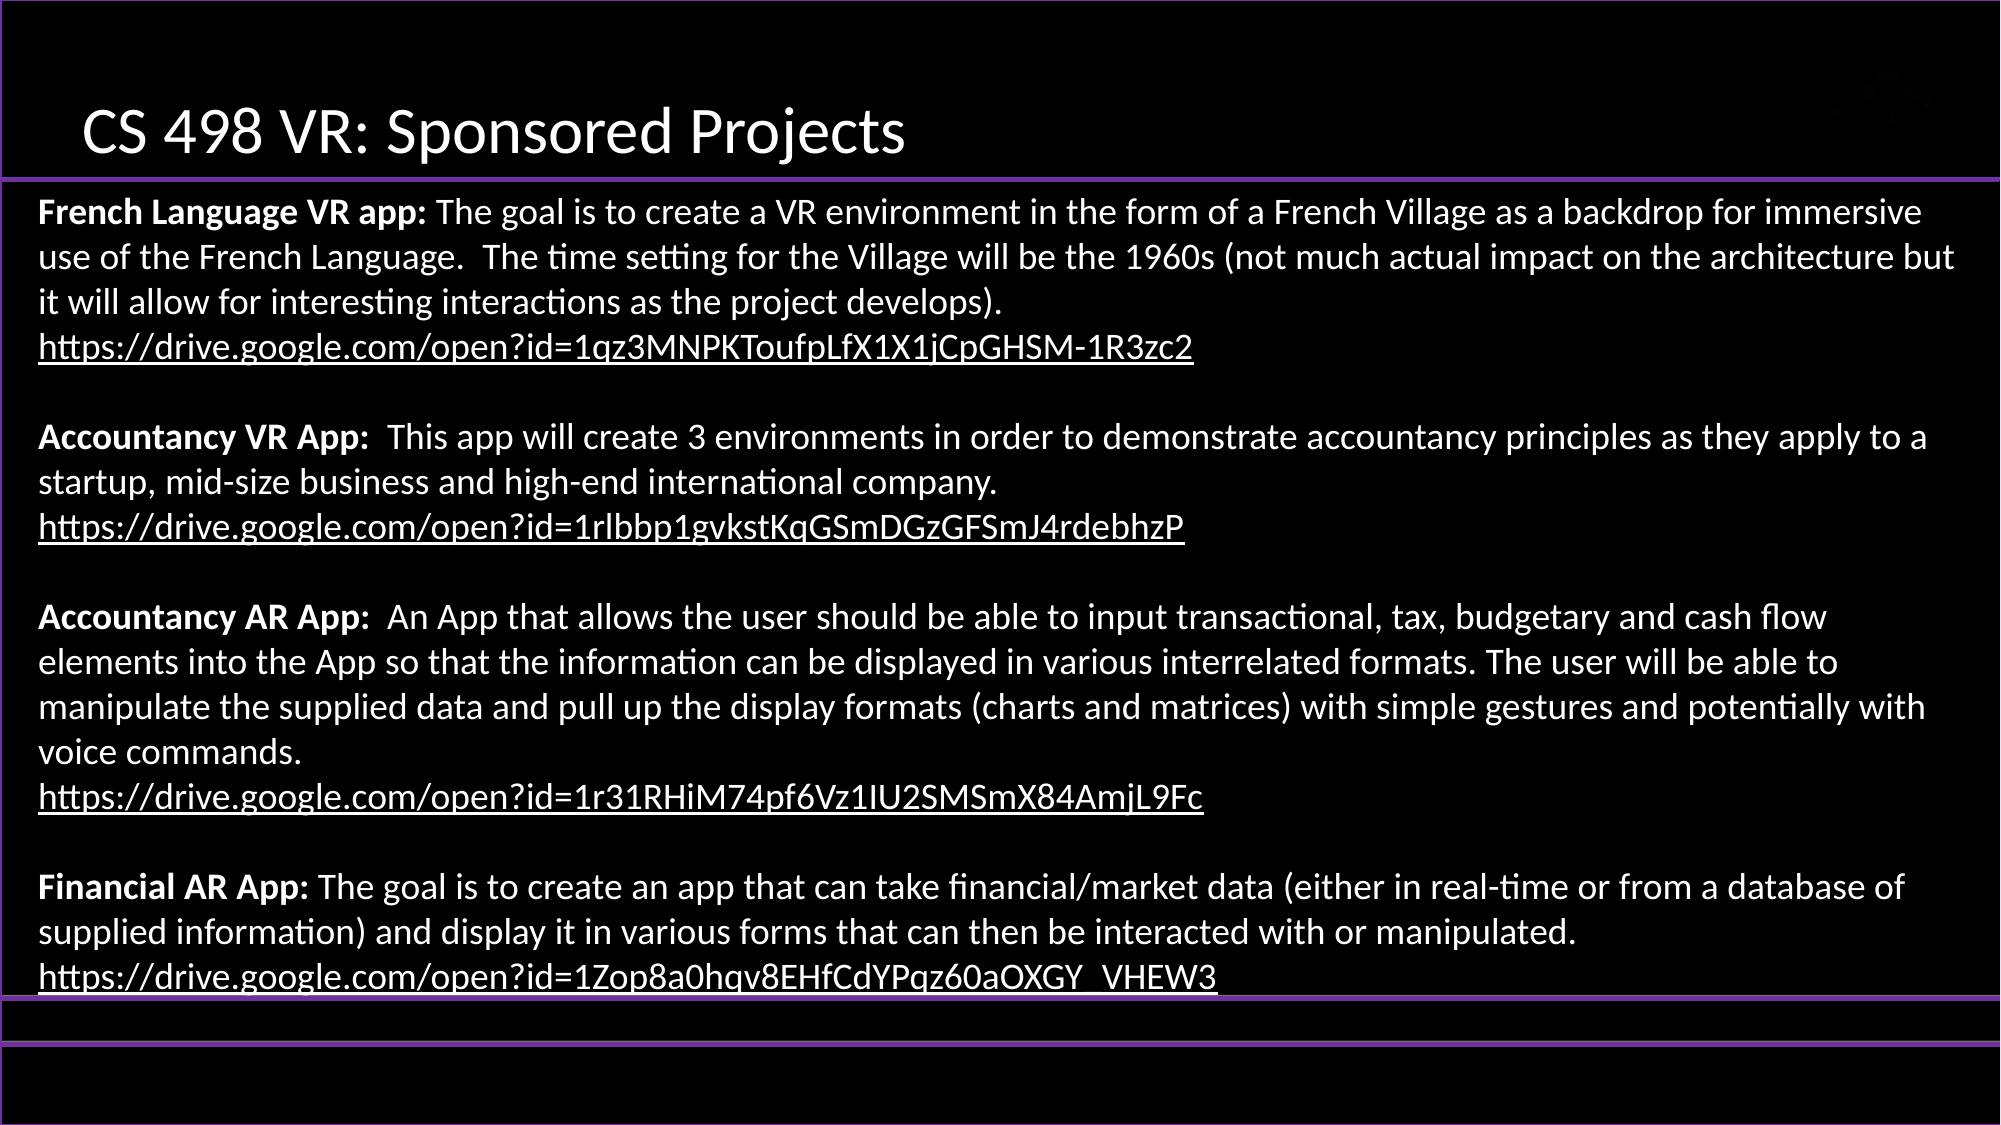

CS 498 VR: Sponsored Projects
French Language VR app: The goal is to create a VR environment in the form of a French Village as a backdrop for immersive use of the French Language.  The time setting for the Village will be the 1960s (not much actual impact on the architecture but it will allow for interesting interactions as the project develops).
https://drive.google.com/open?id=1qz3MNPKToufpLfX1X1jCpGHSM-1R3zc2

Accountancy VR App:  This app will create 3 environments in order to demonstrate accountancy principles as they apply to a startup, mid-size business and high-end international company.
https://drive.google.com/open?id=1rlbbp1gvkstKqGSmDGzGFSmJ4rdebhzP

Accountancy AR App:  An App that allows the user should be able to input transactional, tax, budgetary and cash flow elements into the App so that the information can be displayed in various interrelated formats. The user will be able to manipulate the supplied data and pull up the display formats (charts and matrices) with simple gestures and potentially with voice commands.
https://drive.google.com/open?id=1r31RHiM74pf6Vz1IU2SMSmX84AmjL9Fc

Financial AR App: The goal is to create an app that can take financial/market data (either in real-time or from a database of supplied information) and display it in various forms that can then be interacted with or manipulated.
https://drive.google.com/open?id=1Zop8a0hqv8EHfCdYPqz60aOXGY_VHEW3